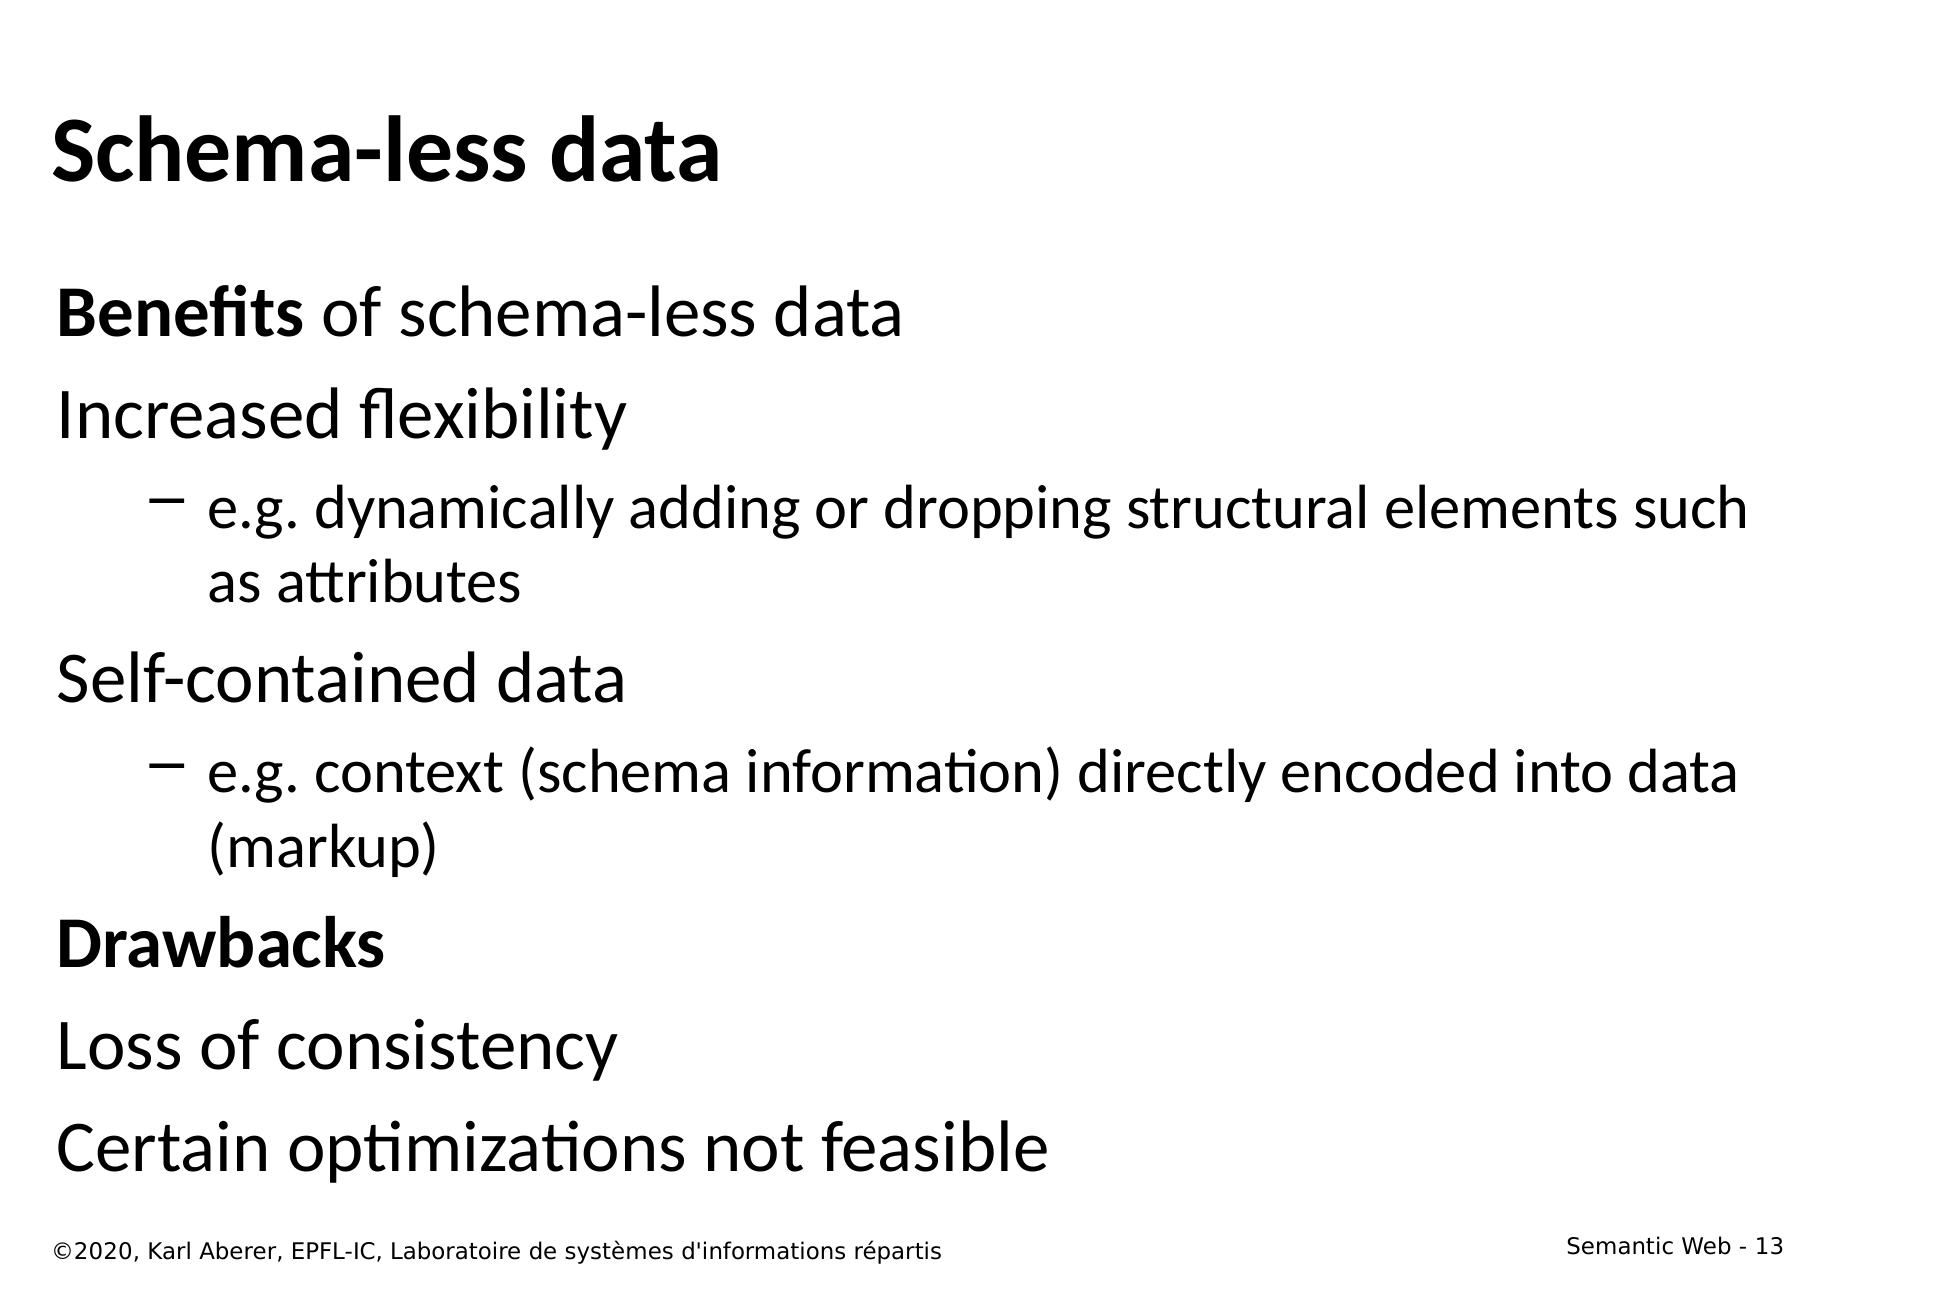

# Schema-less data
Benefits of schema-less data
Increased flexibility
e.g. dynamically adding or dropping structural elements such as attributes
Self-contained data
e.g. context (schema information) directly encoded into data (markup)
Drawbacks
Loss of consistency
Certain optimizations not feasible
©2020, Karl Aberer, EPFL-IC, Laboratoire de systèmes d'informations répartis